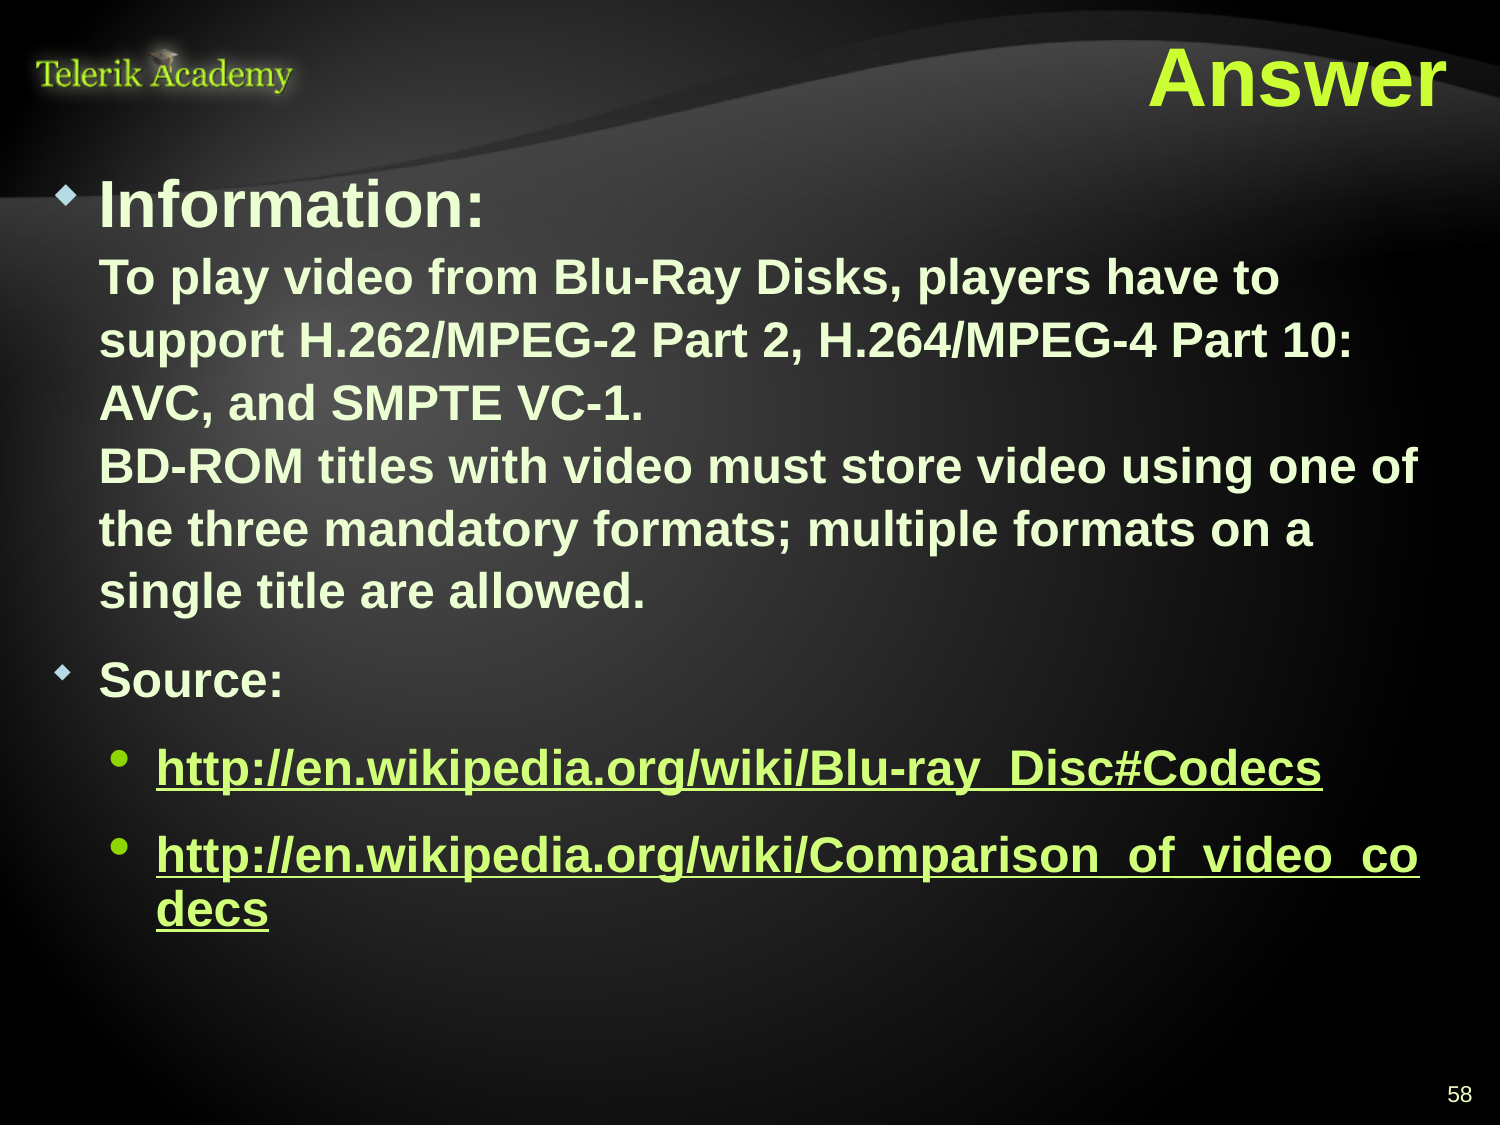

# Answer
Information:
To play video from Blu-Ray Disks, players have to support H.262/MPEG-2 Part 2, H.264/MPEG-4 Part 10: AVC, and SMPTE VC-1.
BD-ROM titles with video must store video using one of the three mandatory formats; multiple formats on a single title are allowed.
Source:
http://en.wikipedia.org/wiki/Blu-ray_Disc#Codecs
http://en.wikipedia.org/wiki/Comparison_of_video_codecs
58